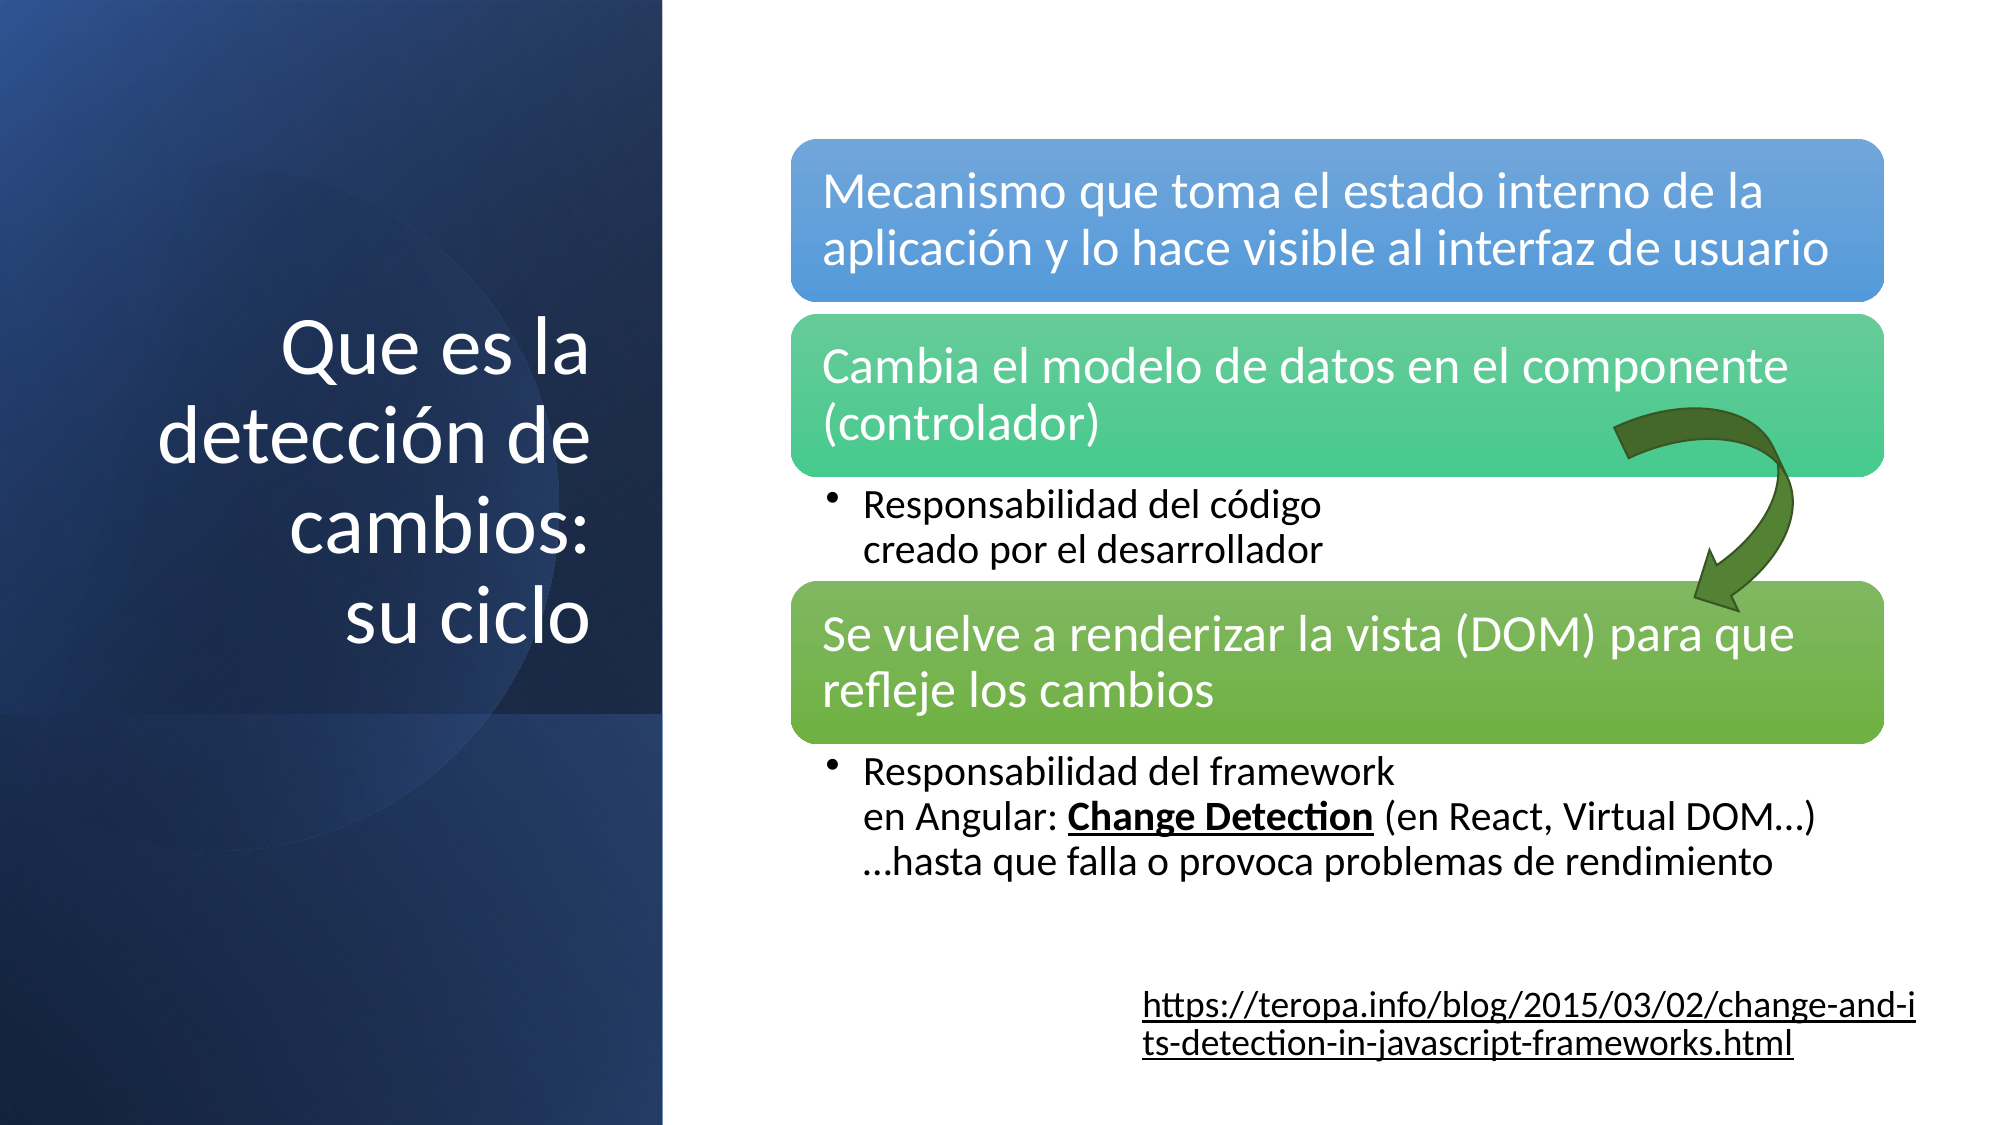

Mecanismo que toma el estado interno de la aplicación y lo hace visible al interfaz de usuario
Cambia el modelo de datos en el componente (controlador)
Responsabilidad del código
creado por el desarrollador
Se vuelve a renderizar la vista (DOM) para que refleje los cambios
Responsabilidad del framework
en Angular: Change Detection (en React, Virtual DOM…)
…hasta que falla o provoca problemas de rendimiento

# Que es la detección de cambios: su ciclo

https://teropa.info/blog/2015/03/02/change-and-its-detection-in-javascript-frameworks.html